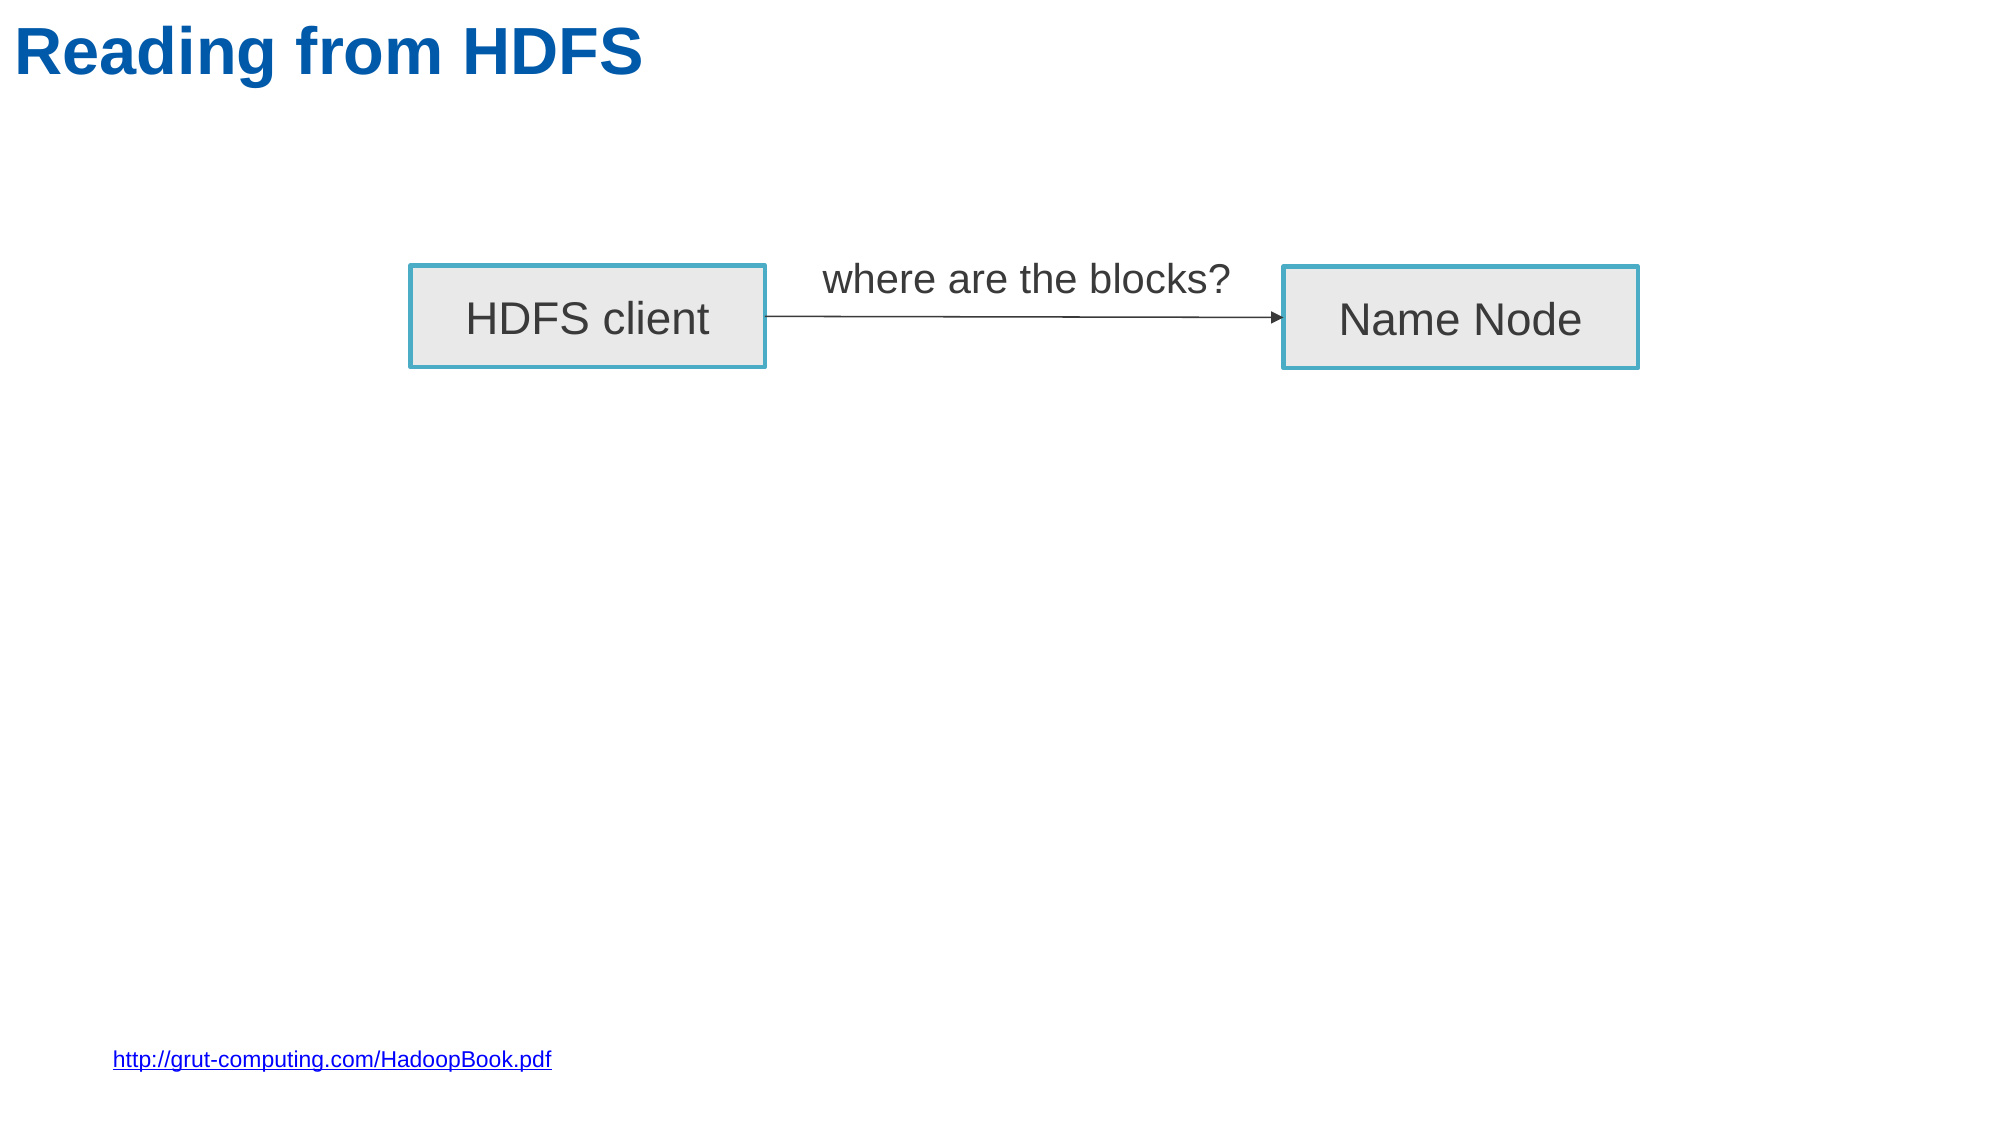

# Reading from HDFS
where are the blocks?
HDFS client
Name Node
http://grut-computing.com/HadoopBook.pdf